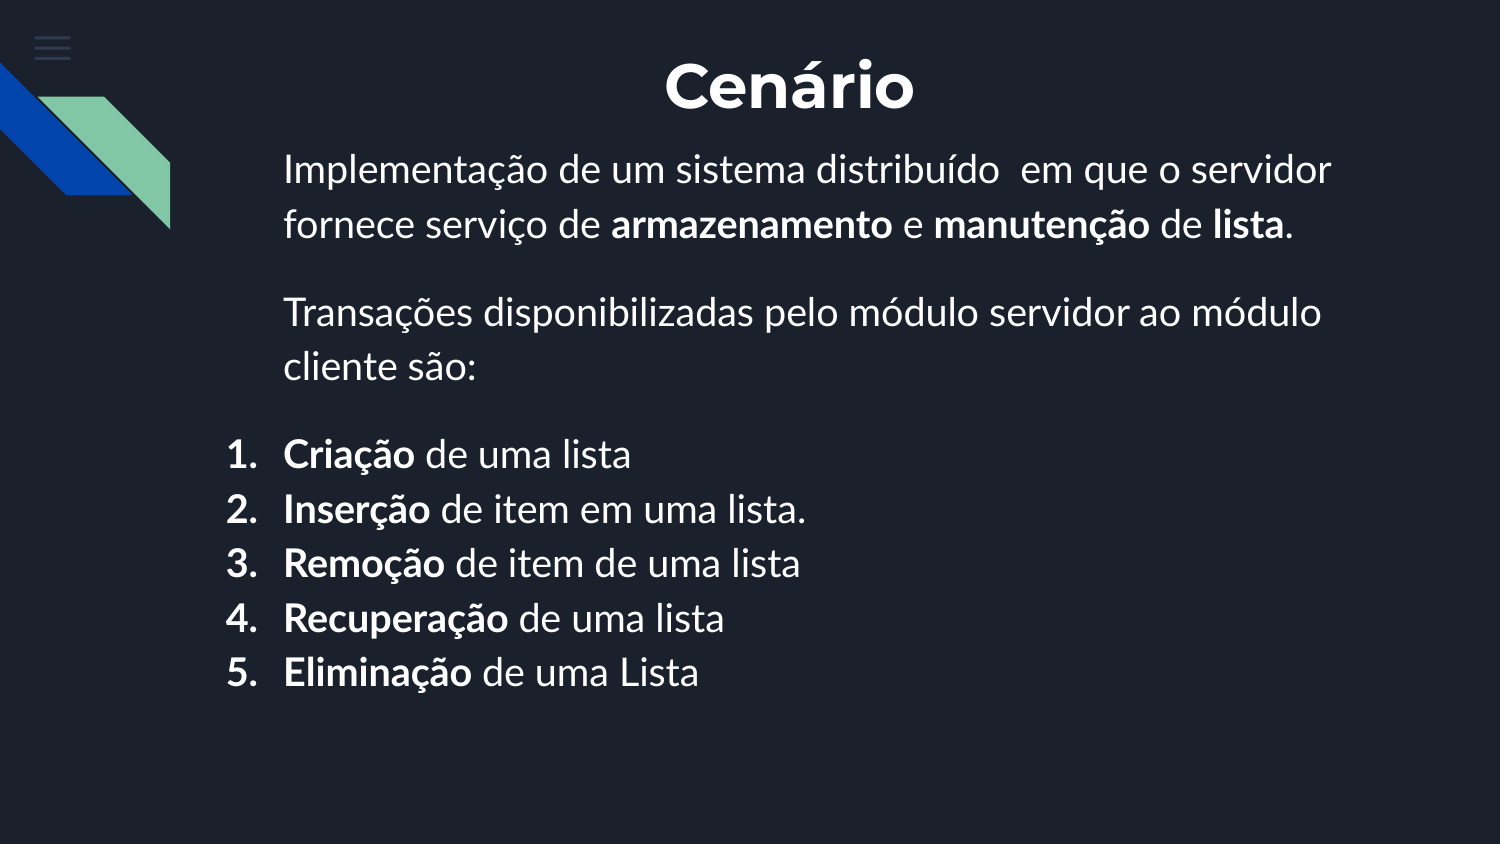

# Cenário
Implementação de um sistema distribuído  em que o servidor fornece serviço de armazenamento e manutenção de lista.
Transações disponibilizadas pelo módulo servidor ao módulo cliente são:
Criação de uma lista
Inserção de item em uma lista.
Remoção de item de uma lista
Recuperação de uma lista
Eliminação de uma Lista